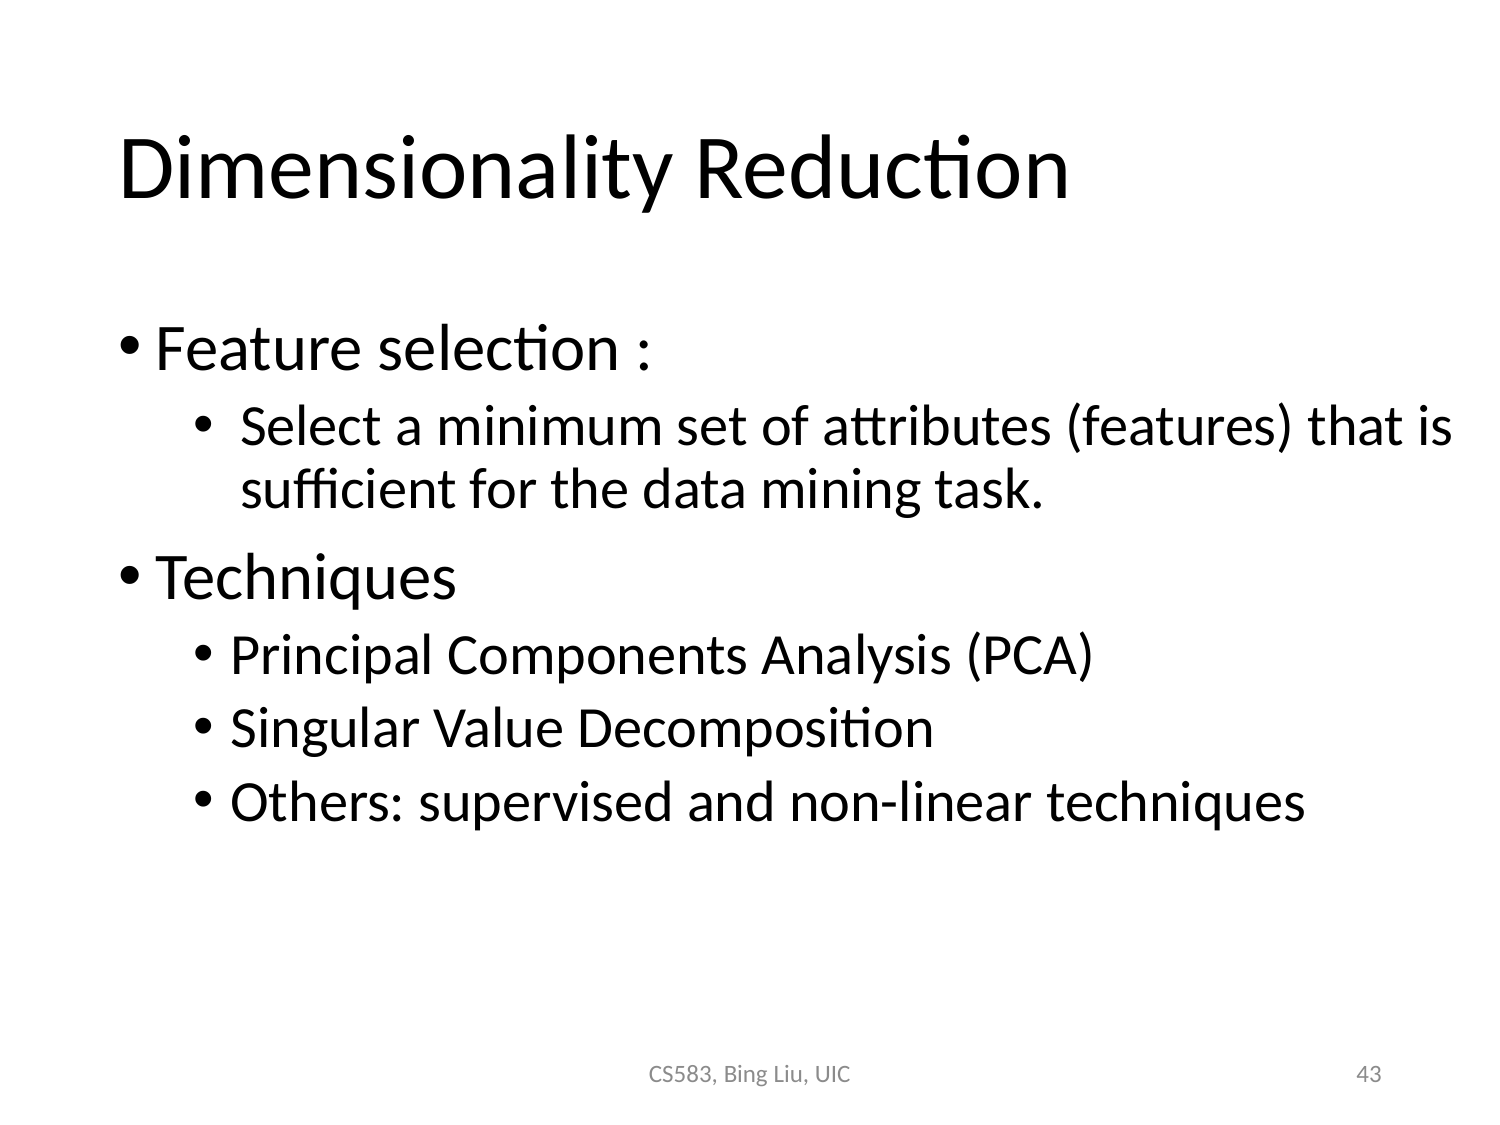

# Dimensionality Reduction
Feature selection :
Select a minimum set of attributes (features) that is sufficient for the data mining task.
Techniques
Principal Components Analysis (PCA)
Singular Value Decomposition
Others: supervised and non-linear techniques
CS583, Bing Liu, UIC
43